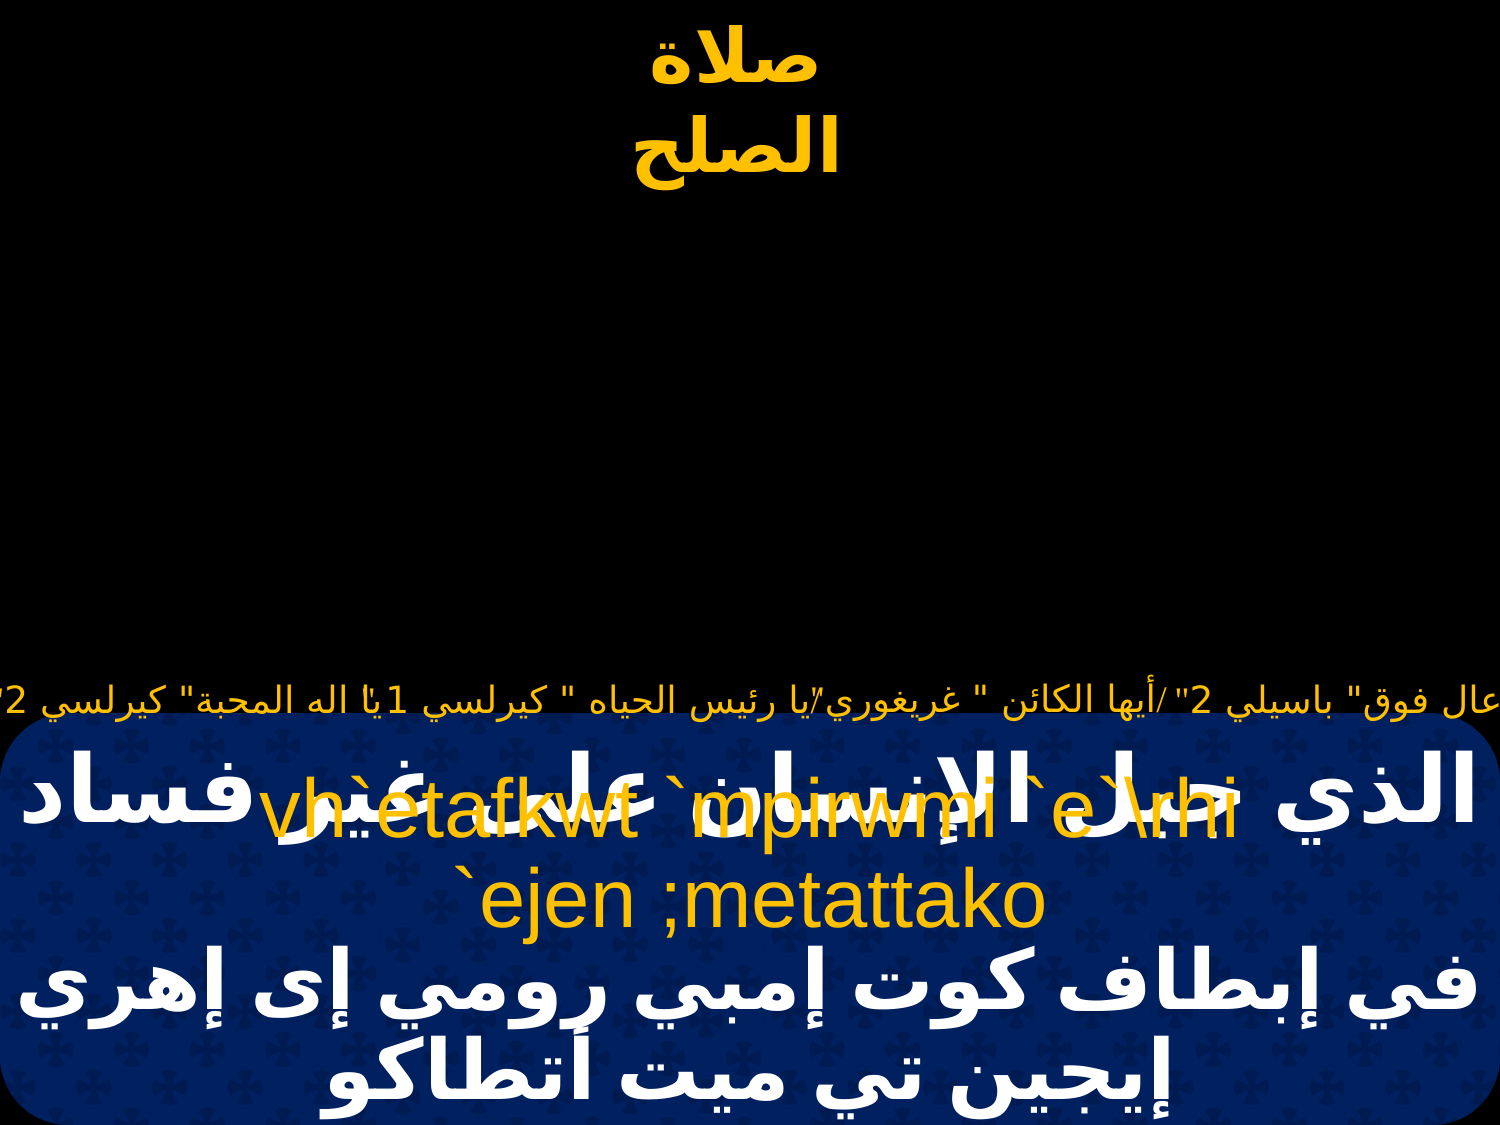

"أيها الكائن " غريغوري/
"يا اله المحبة" كيرلسي 2
" يا رئيس الحياه " كيرلسي 1/
"عال فوق" باسيلي 2/
# الذي جبل الإنسان على غير فساد
vh`etafkwt `mpirwmi `e`\rhi `ejen ;metattako
في إبطاف كوت إمبي رومي إى إهري إيجين تي ميت أتطاكو